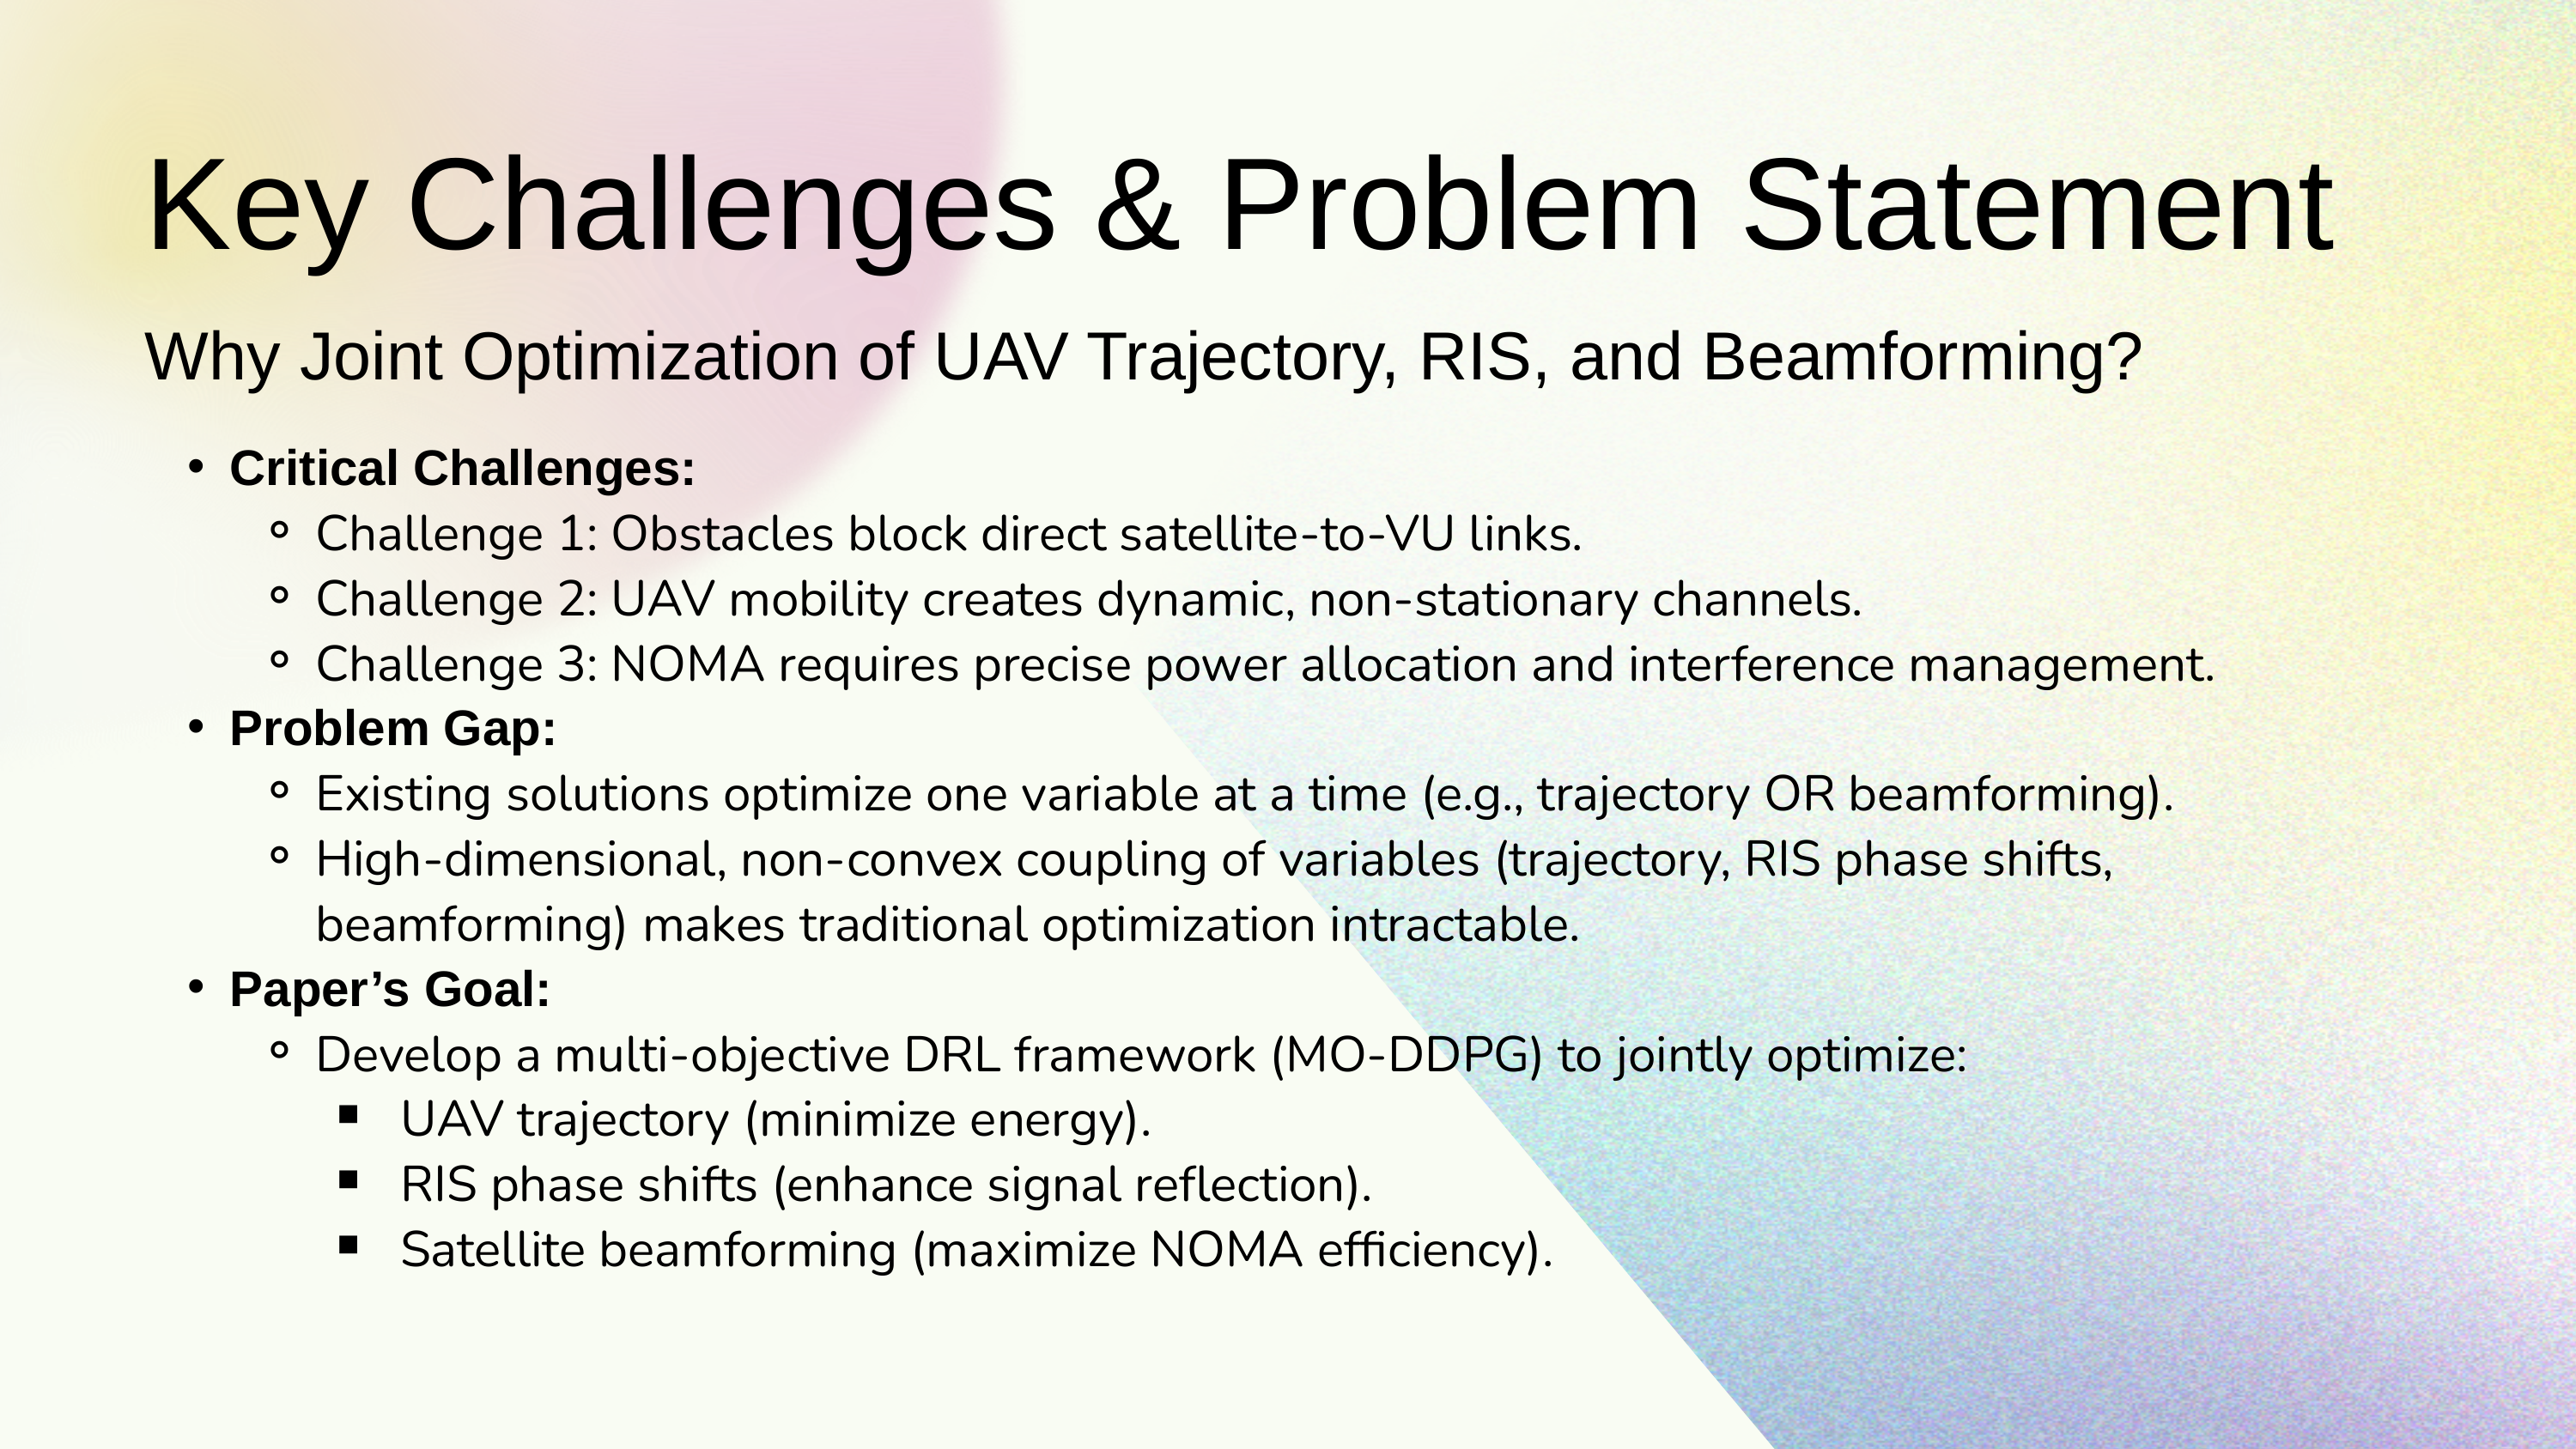

Key Challenges & Problem Statement

Why Joint Optimization of UAV Trajectory, RIS, and Beamforming?
Critical Challenges:
Challenge 1: Obstacles block direct satellite-to-VU links.
Challenge 2: UAV mobility creates dynamic, non-stationary channels.
Challenge 3: NOMA requires precise power allocation and interference management.
Problem Gap:
Existing solutions optimize one variable at a time (e.g., trajectory OR beamforming).
High-dimensional, non-convex coupling of variables (trajectory, RIS phase shifts, beamforming) makes traditional optimization intractable.
Paper’s Goal:
Develop a multi-objective DRL framework (MO-DDPG) to jointly optimize:
UAV trajectory (minimize energy).
RIS phase shifts (enhance signal reflection).
Satellite beamforming (maximize NOMA efficiency).